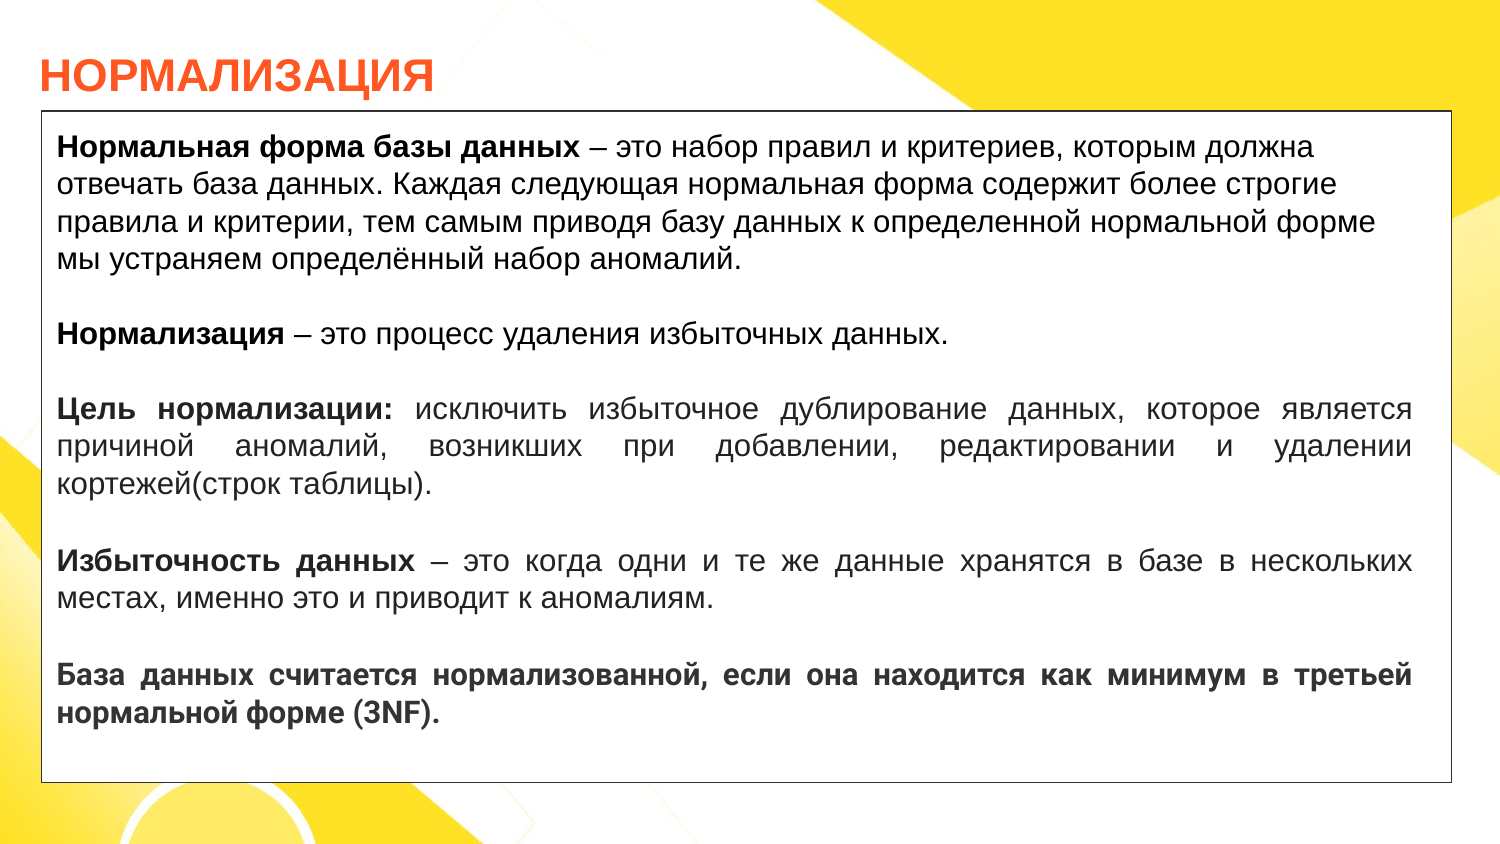

НОРМАЛИЗАЦИЯ

Нормальная форма базы данных – это набор правил и критериев, которым должна отвечать база данных. Каждая следующая нормальная форма содержит более строгие правила и критерии, тем самым приводя базу данных к определенной нормальной форме мы устраняем определённый набор аномалий.

Нормализация – это процесс удаления избыточных данных.

Цель нормализации: исключить избыточное дублирование данных, которое является причиной аномалий, возникших при добавлении, редактировании и удалении кортежей(строк таблицы).
Избыточность данных – это когда одни и те же данные хранятся в базе в нескольких местах, именно это и приводит к аномалиям.
База данных считается нормализованной, если она находится как минимум в третьей нормальной форме (3NF).